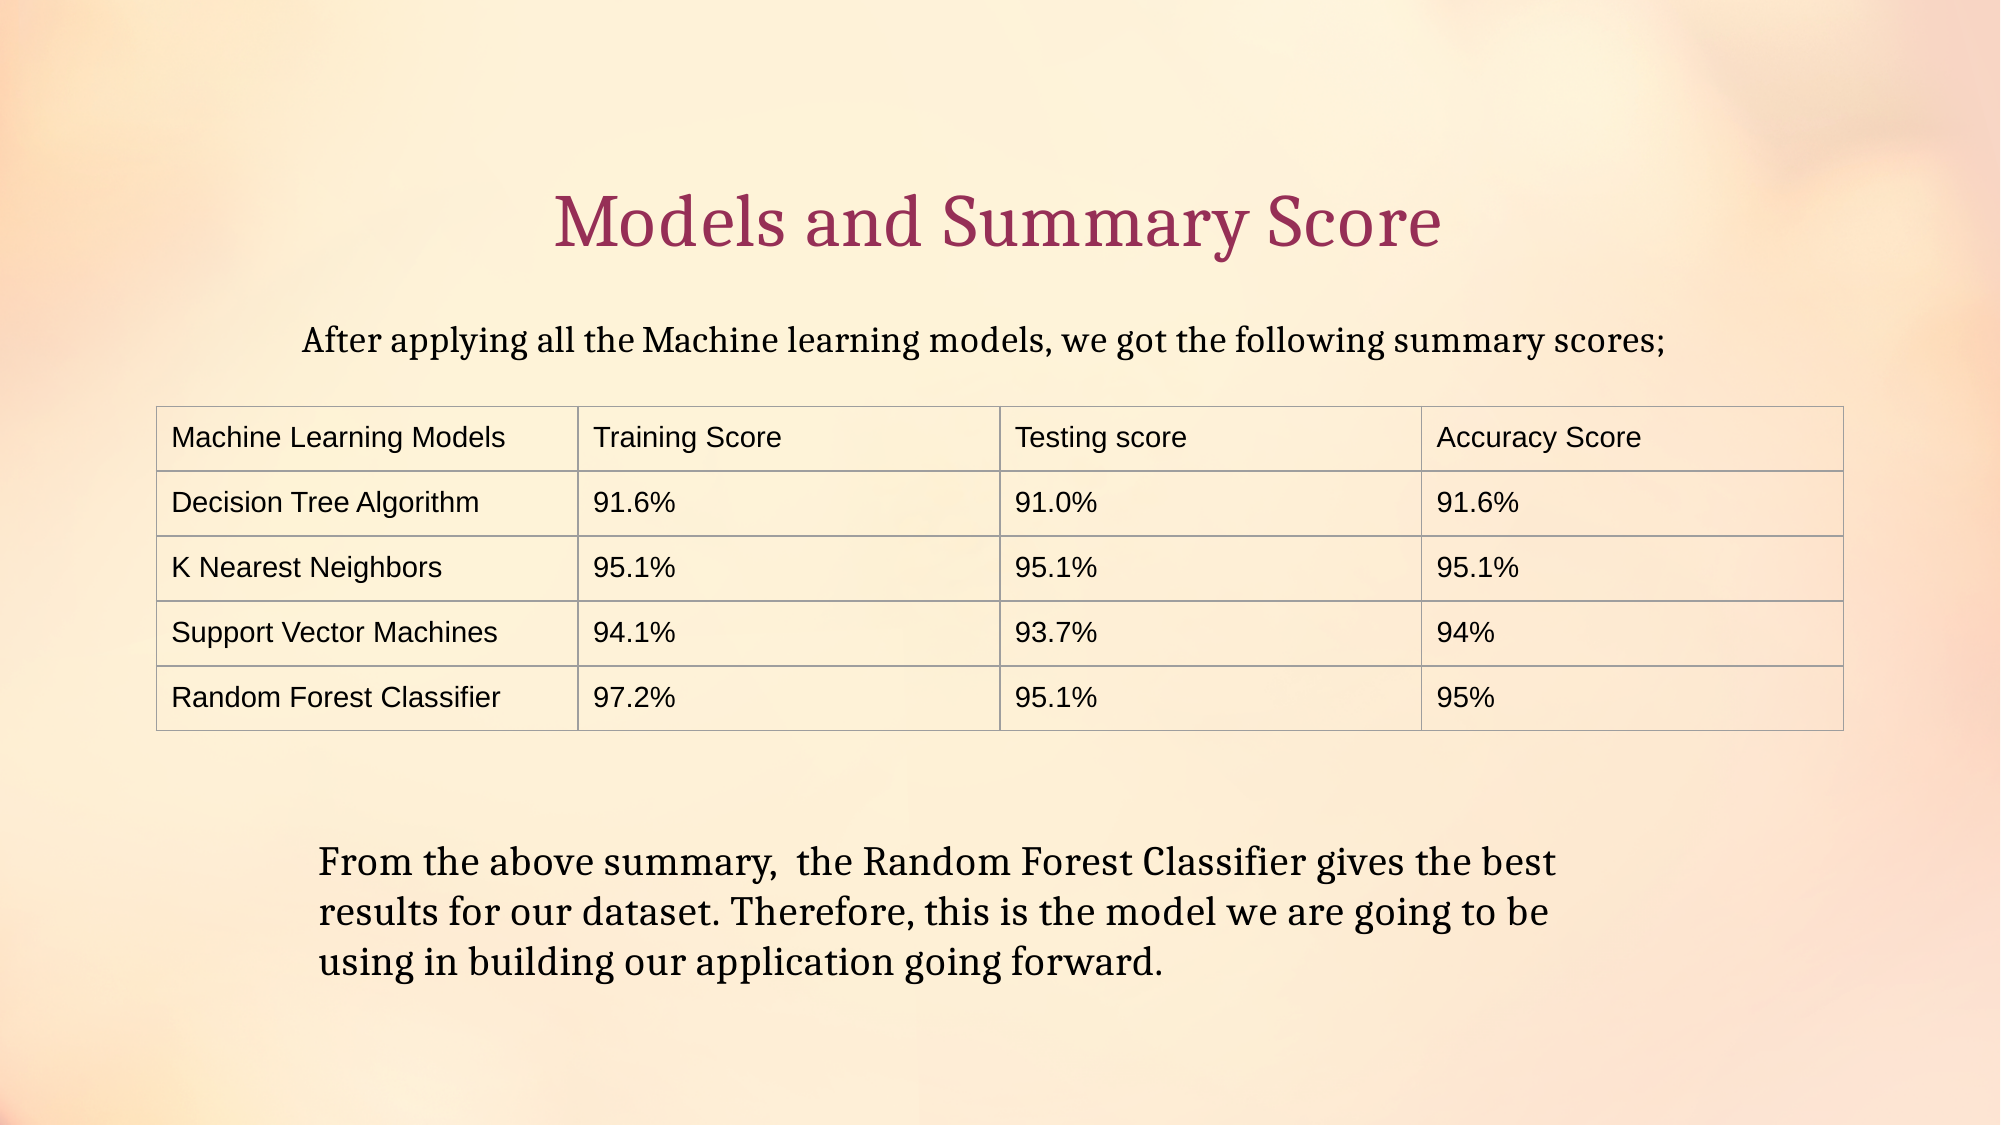

# Models and Summary Score
After applying all the Machine learning models, we got the following summary scores;
| Machine Learning Models | Training Score | Testing score | Accuracy Score |
| --- | --- | --- | --- |
| Decision Tree Algorithm | 91.6% | 91.0% | 91.6% |
| K Nearest Neighbors | 95.1% | 95.1% | 95.1% |
| Support Vector Machines | 94.1% | 93.7% | 94% |
| Random Forest Classifier | 97.2% | 95.1% | 95% |
From the above summary,  the Random Forest Classifier gives the best results for our dataset. Therefore, this is the model we are going to be using in building our application going forward.